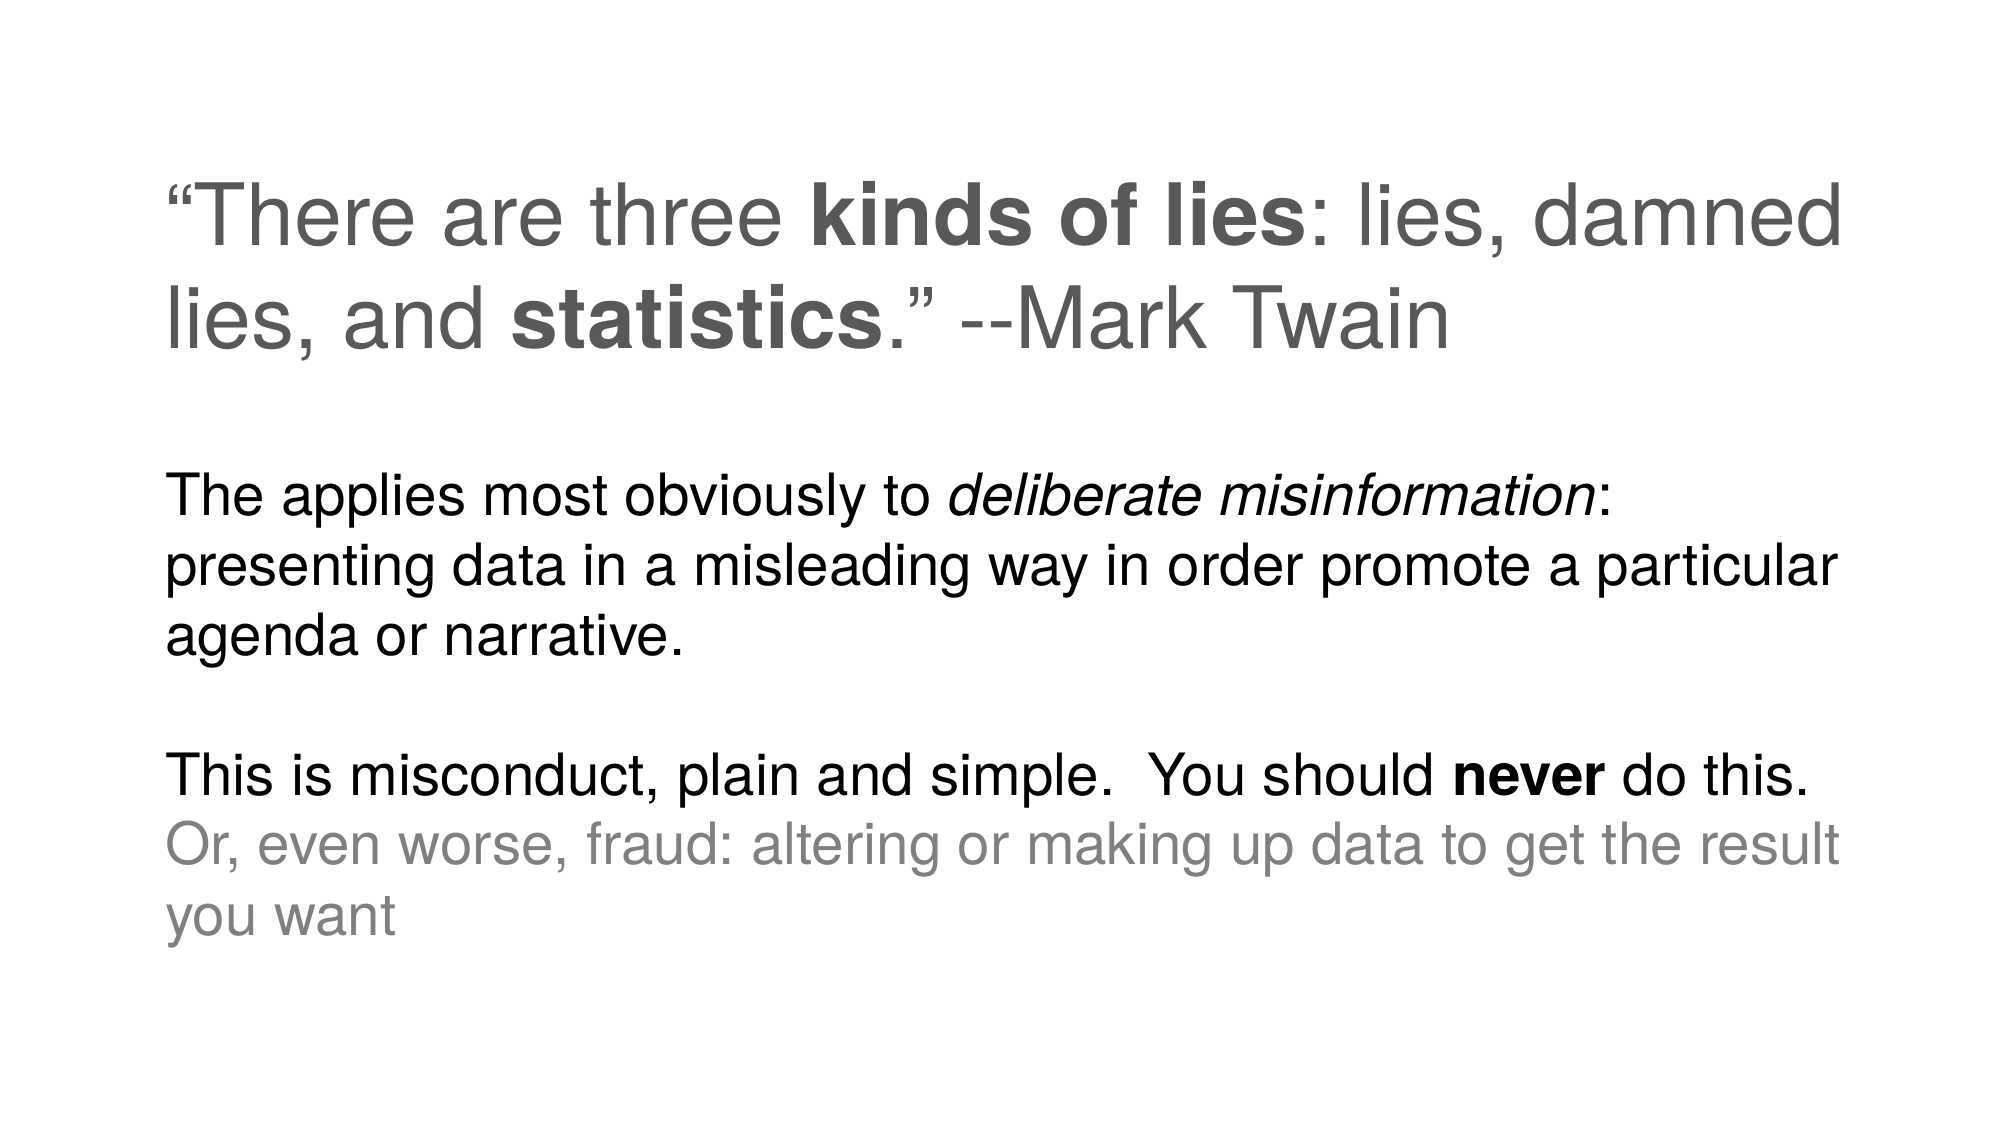

# “There are three kinds of lies: lies, damned lies, and statistics.” --Mark Twain
The applies most obviously to deliberate misinformation: presenting data in a misleading way in order promote a particular agenda or narrative.

This is misconduct, plain and simple.  You should never do this.
Or, even worse, fraud: altering or making up data to get the result you want